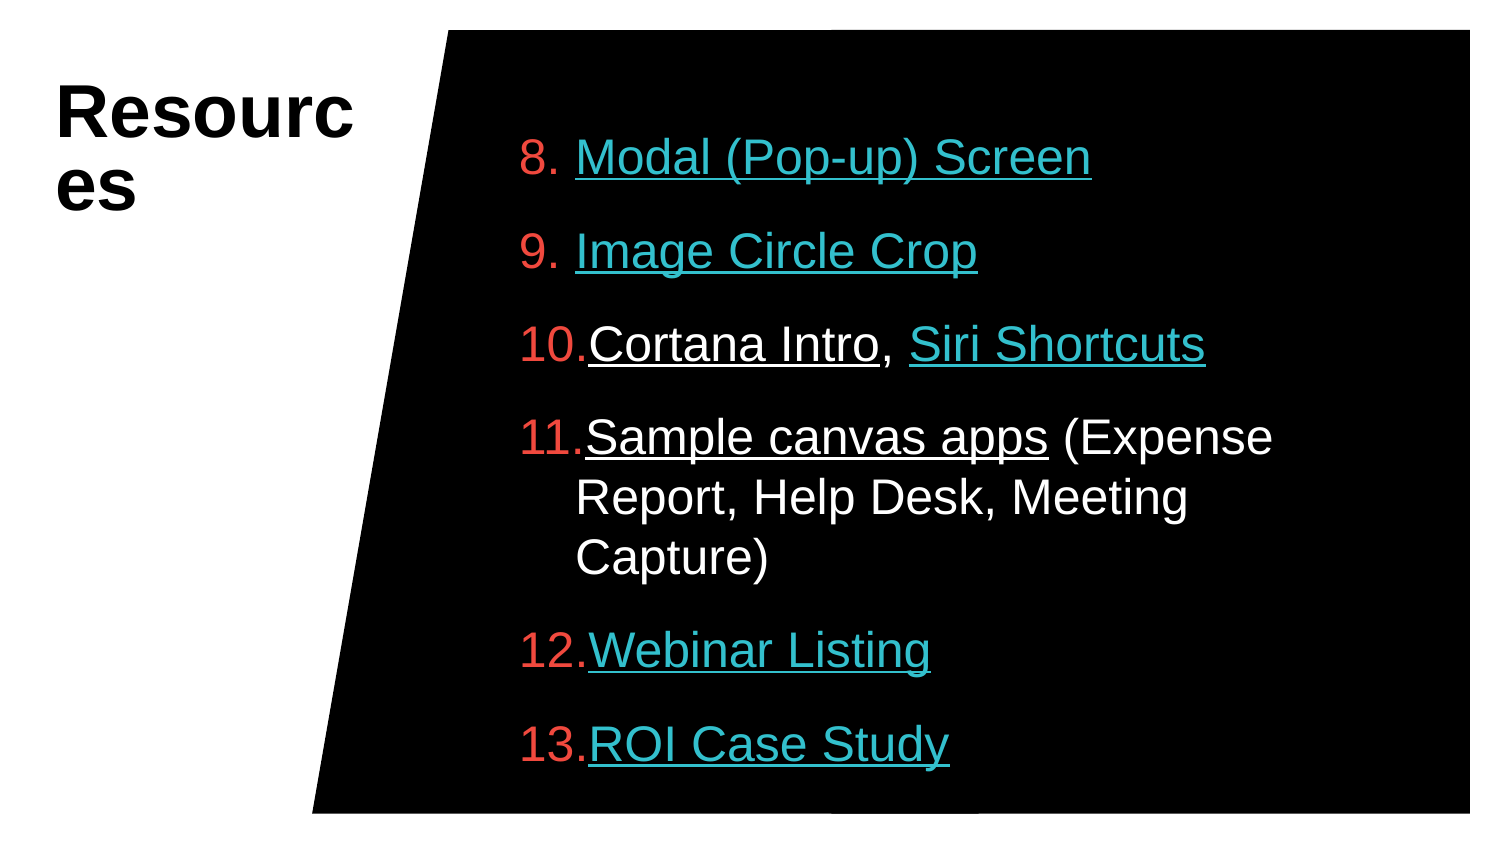

# Resources
Modal (Pop-up) Screen
Image Circle Crop
Cortana Intro, Siri Shortcuts
Sample canvas apps (Expense Report, Help Desk, Meeting Capture)
Webinar Listing
ROI Case Study